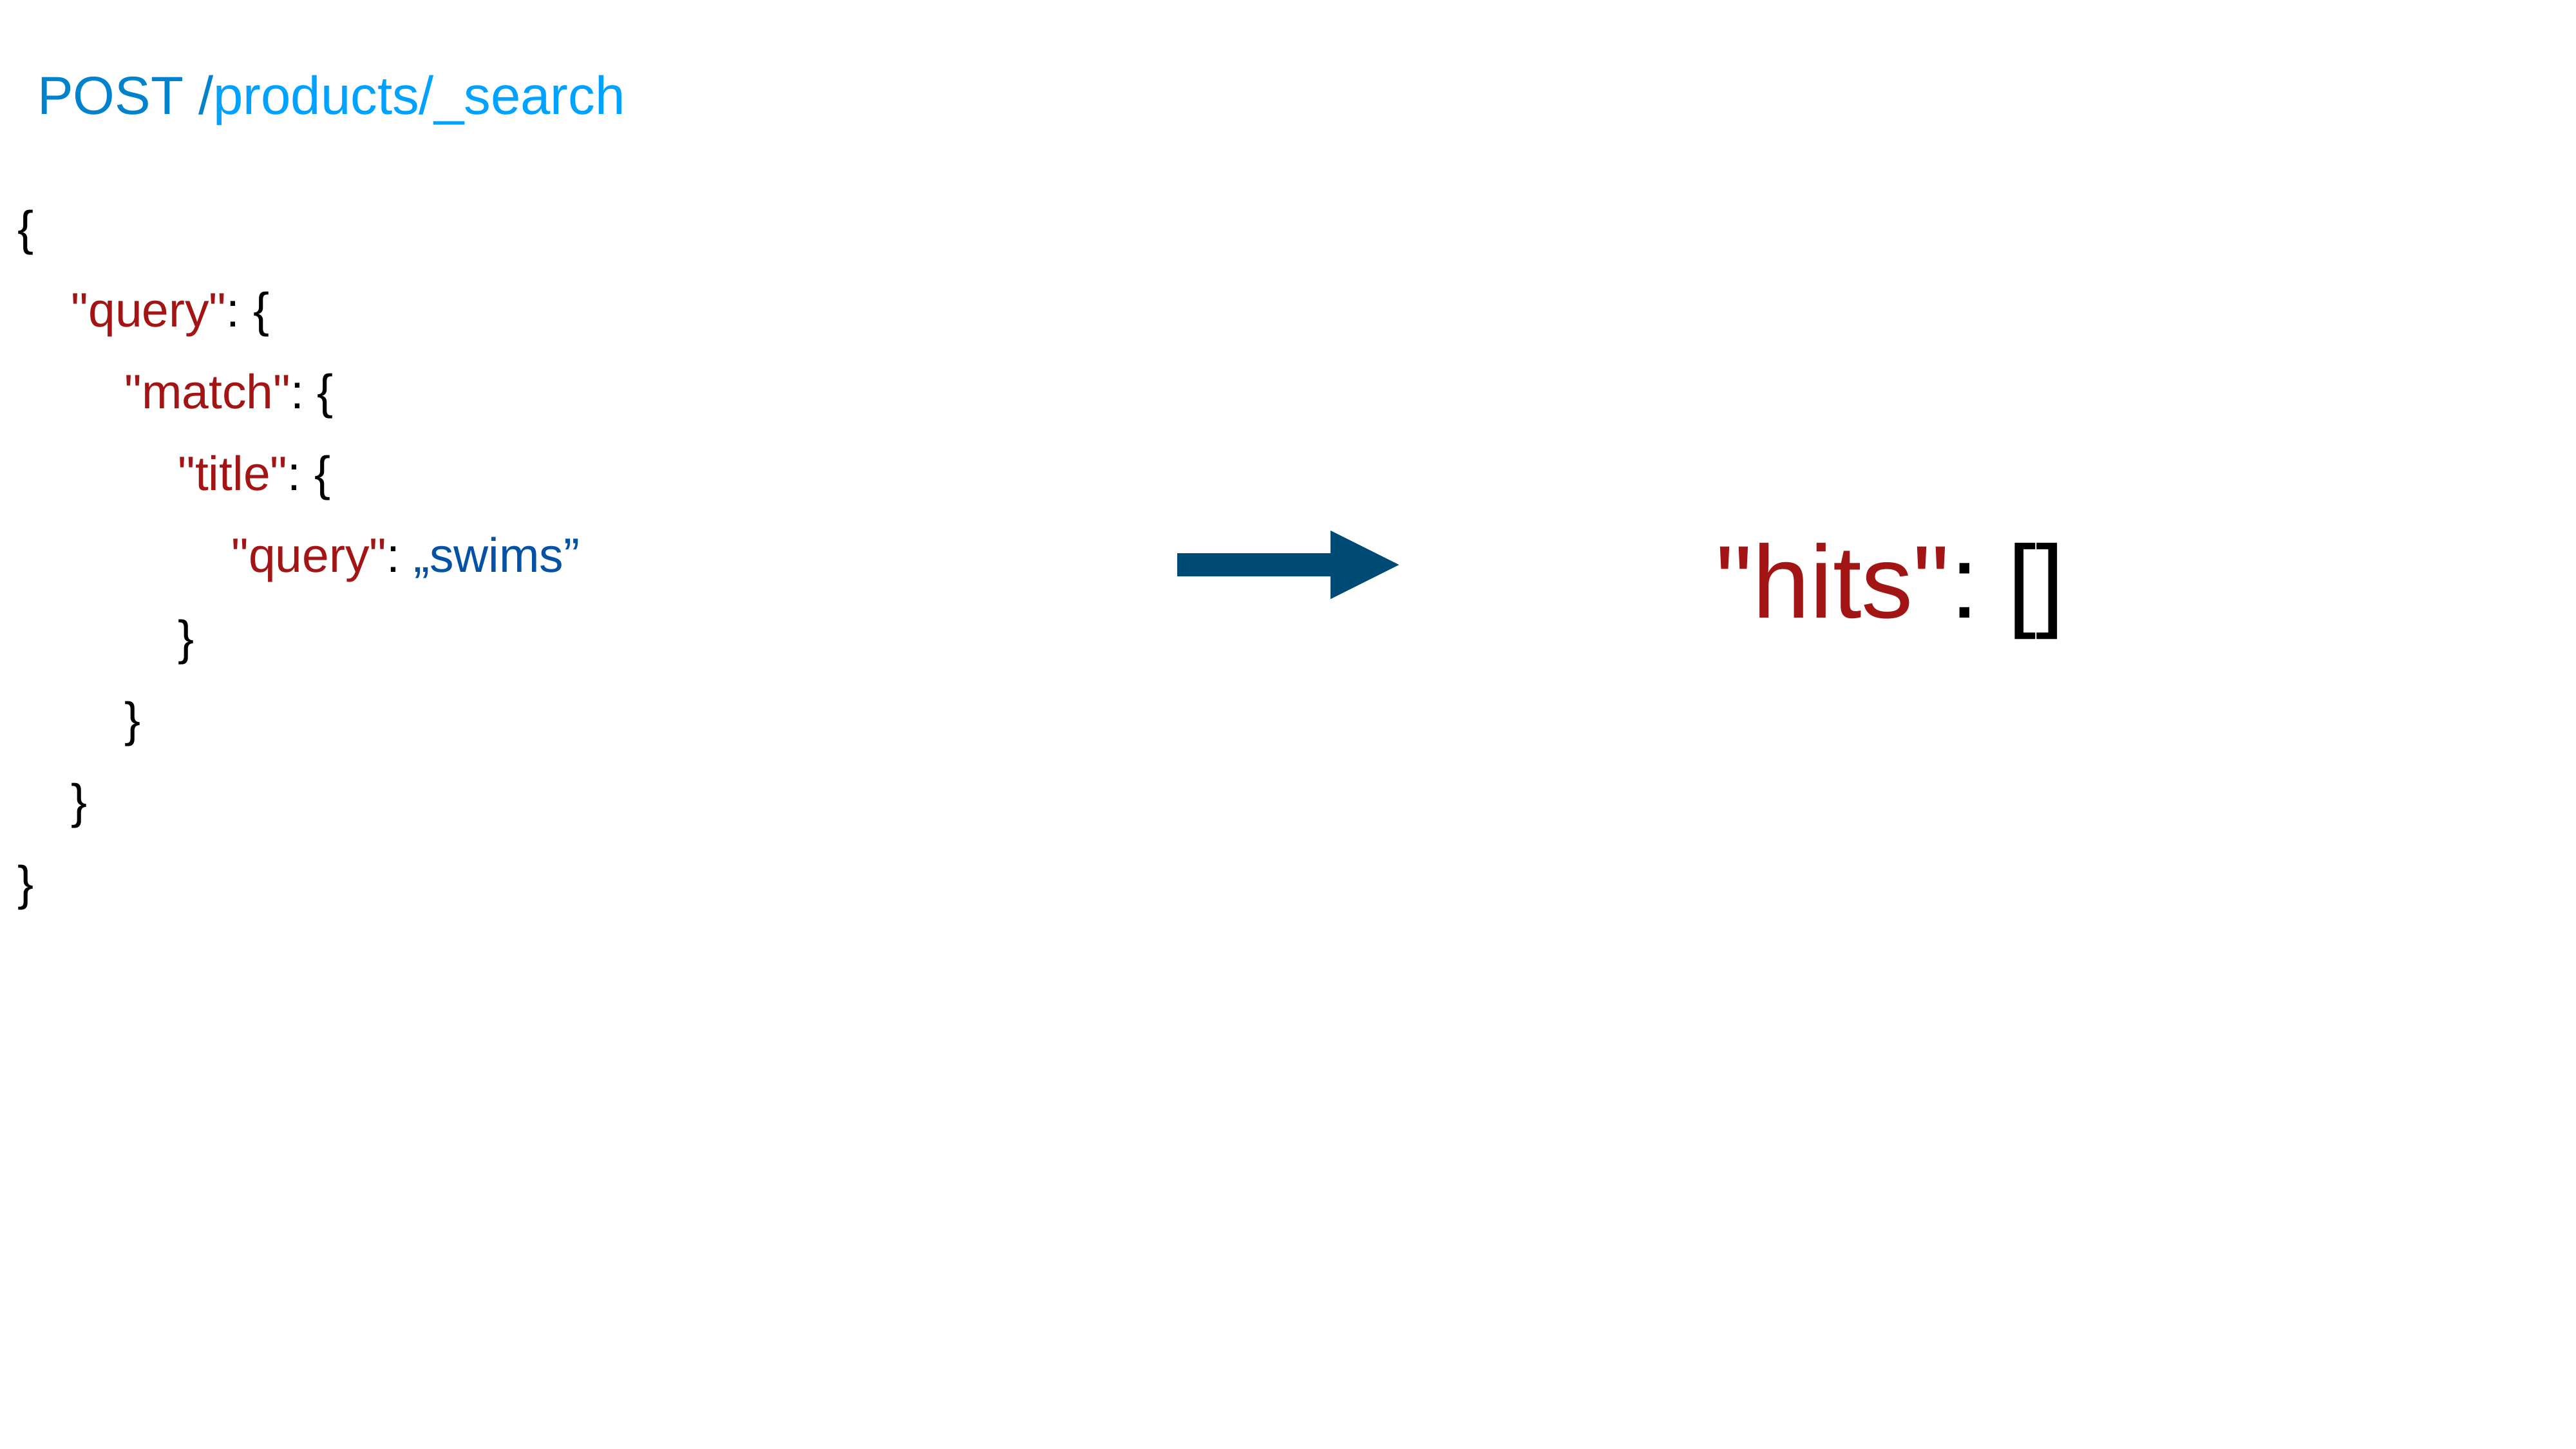

POST /products/_search

{
    "query": {
        "match": {
            "title": {
                "query": „swims”
            }
        }
    }
}
"hits": []